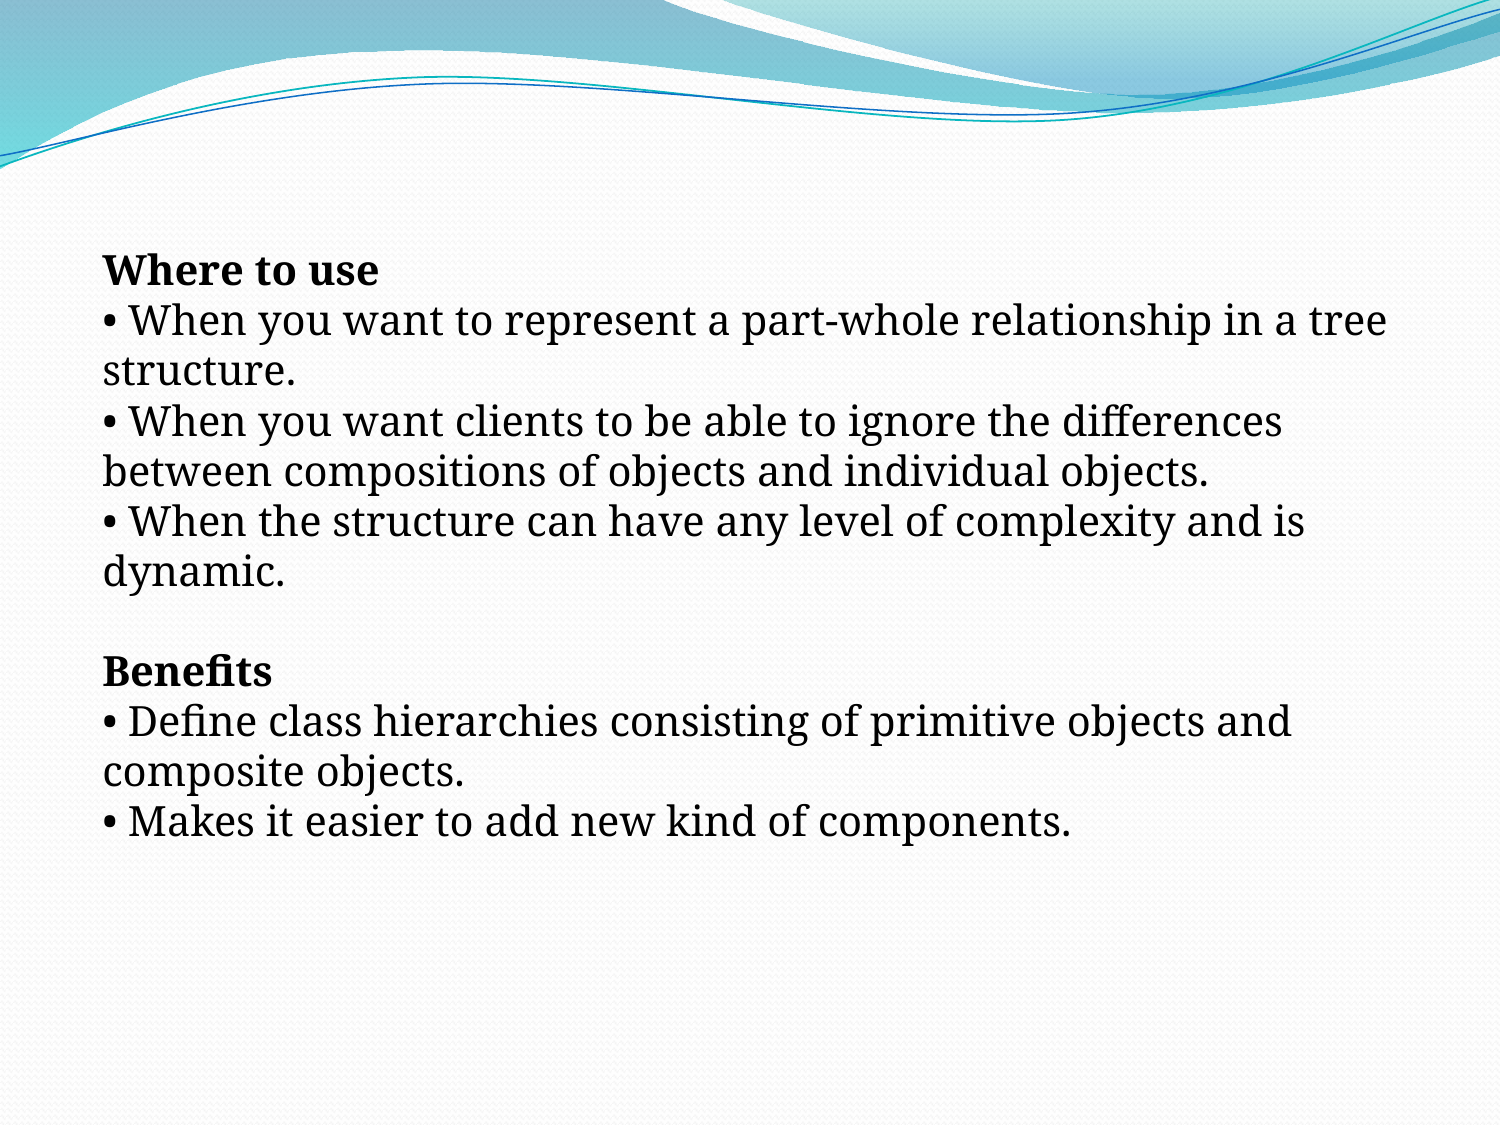

Where to use
• When you want to represent a part-whole relationship in a tree structure.
• When you want clients to be able to ignore the differences between compositions of objects and individual objects.
• When the structure can have any level of complexity and is dynamic.

Benefits
• Define class hierarchies consisting of primitive objects and composite objects.
• Makes it easier to add new kind of components.